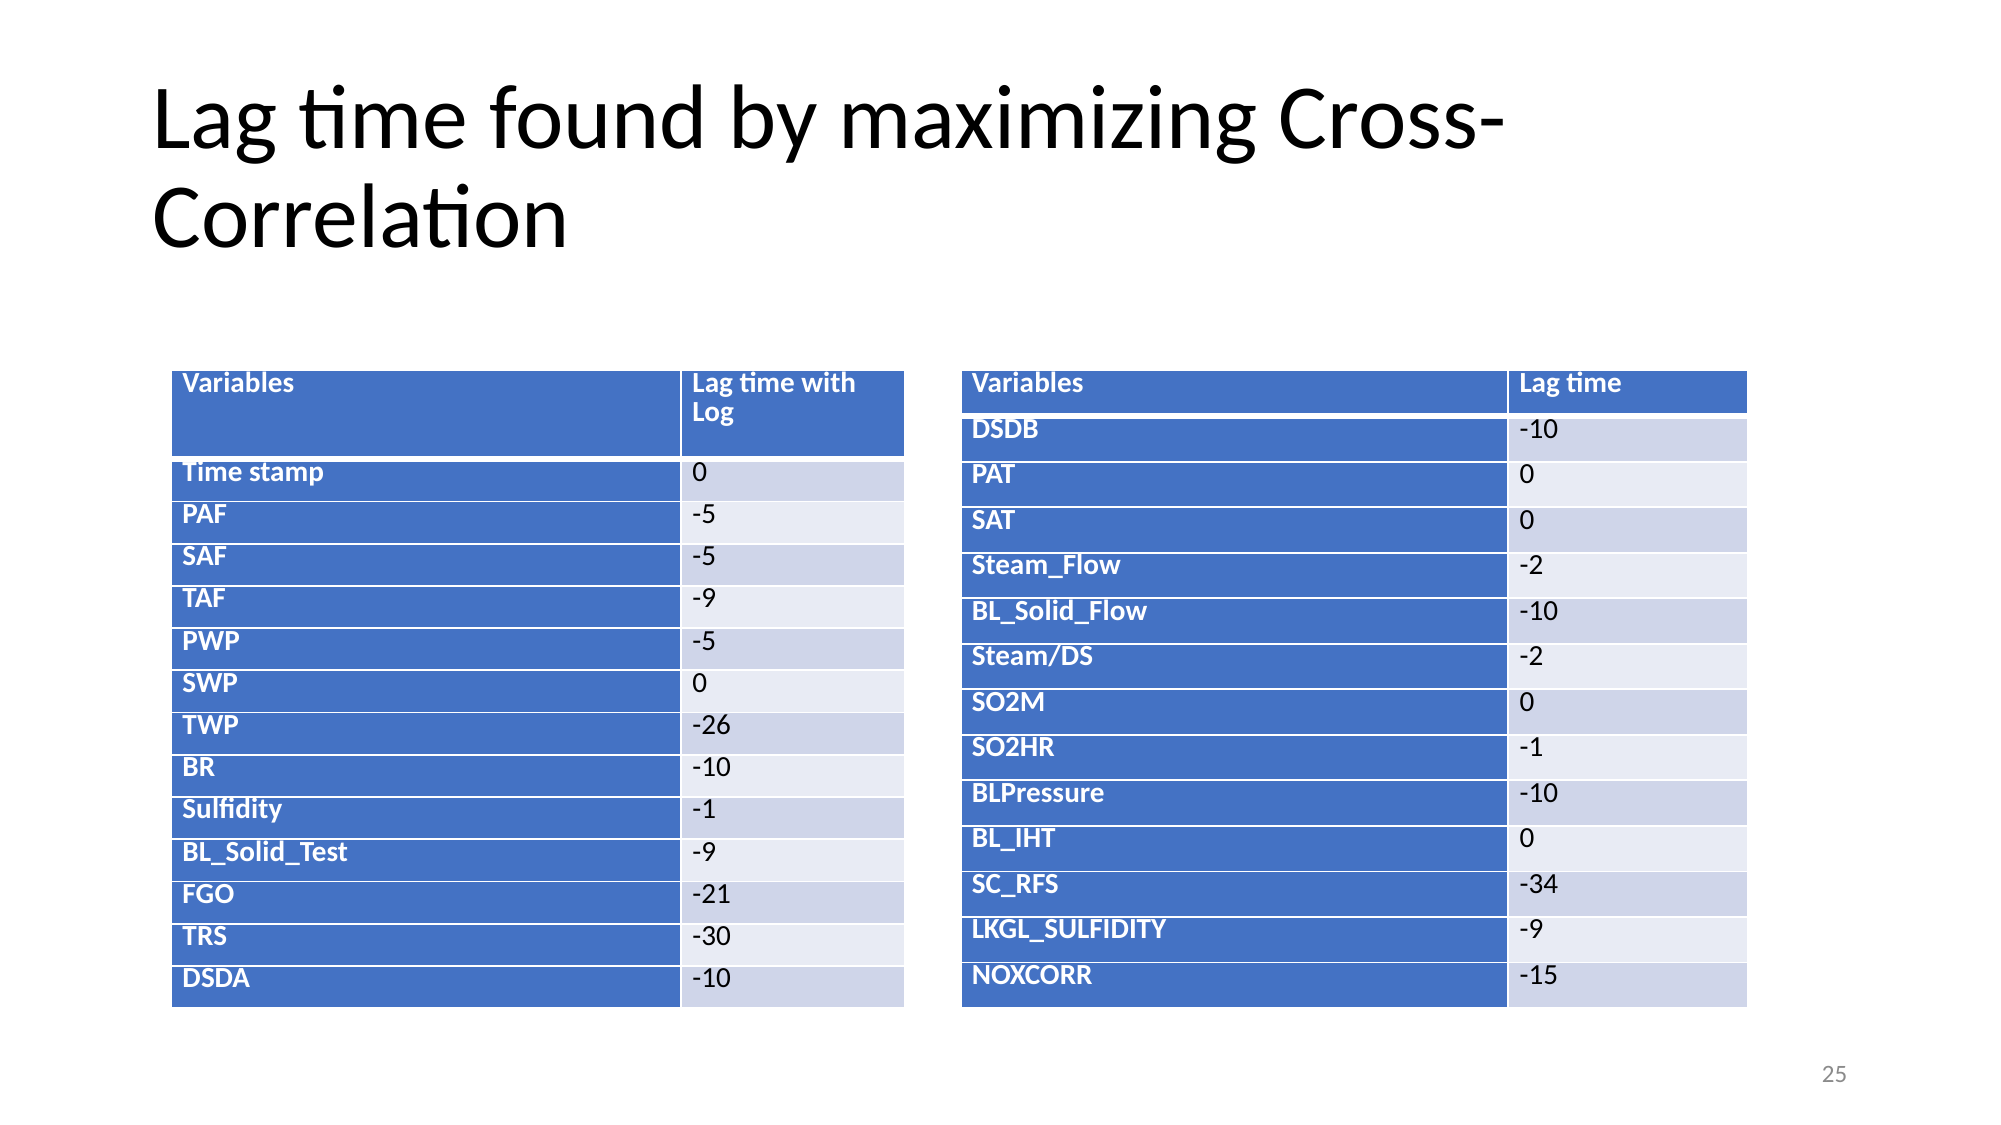

# Lag time found by maximizing Cross-Correlation
| Variables | Lag time with Log |
| --- | --- |
| Time stamp | 0 |
| PAF | -5 |
| SAF | -5 |
| TAF | -9 |
| PWP | -5 |
| SWP | 0 |
| TWP | -26 |
| BR | -10 |
| Sulfidity | -1 |
| BL\_Solid\_Test | -9 |
| FGO | -21 |
| TRS | -30 |
| DSDA | -10 |
| Variables | Lag time |
| --- | --- |
| DSDB | -10 |
| PAT | 0 |
| SAT | 0 |
| Steam\_Flow | -2 |
| BL\_Solid\_Flow | -10 |
| Steam/DS | -2 |
| SO2M | 0 |
| SO2HR | -1 |
| BLPressure | -10 |
| BL\_IHT | 0 |
| SC\_RFS | -34 |
| LKGL\_SULFIDITY | -9 |
| NOXCORR | -15 |
25